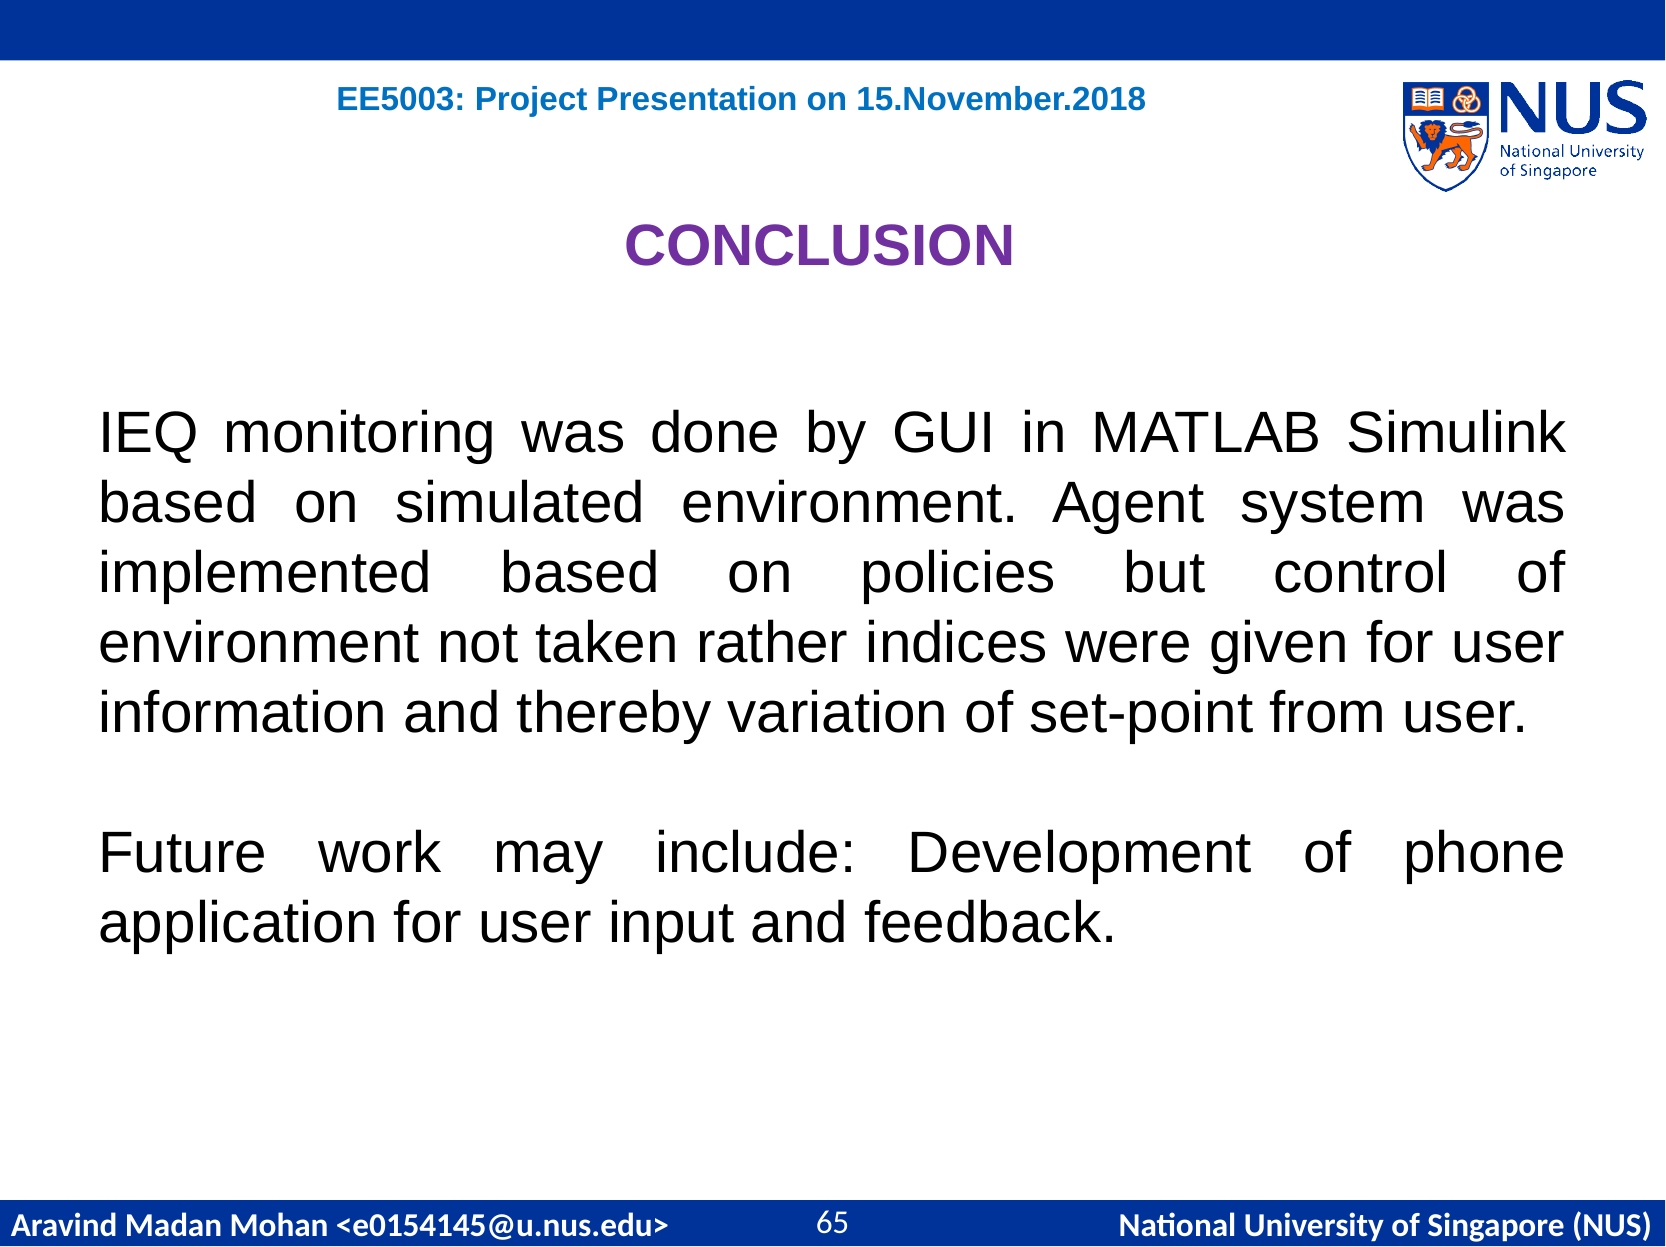

Conclusion
IEQ monitoring was done by GUI in MATLAB Simulink based on simulated environment. Agent system was implemented based on policies but control of environment not taken rather indices were given for user information and thereby variation of set-point from user.

Future work may include: Development of phone application for user input and feedback.

65